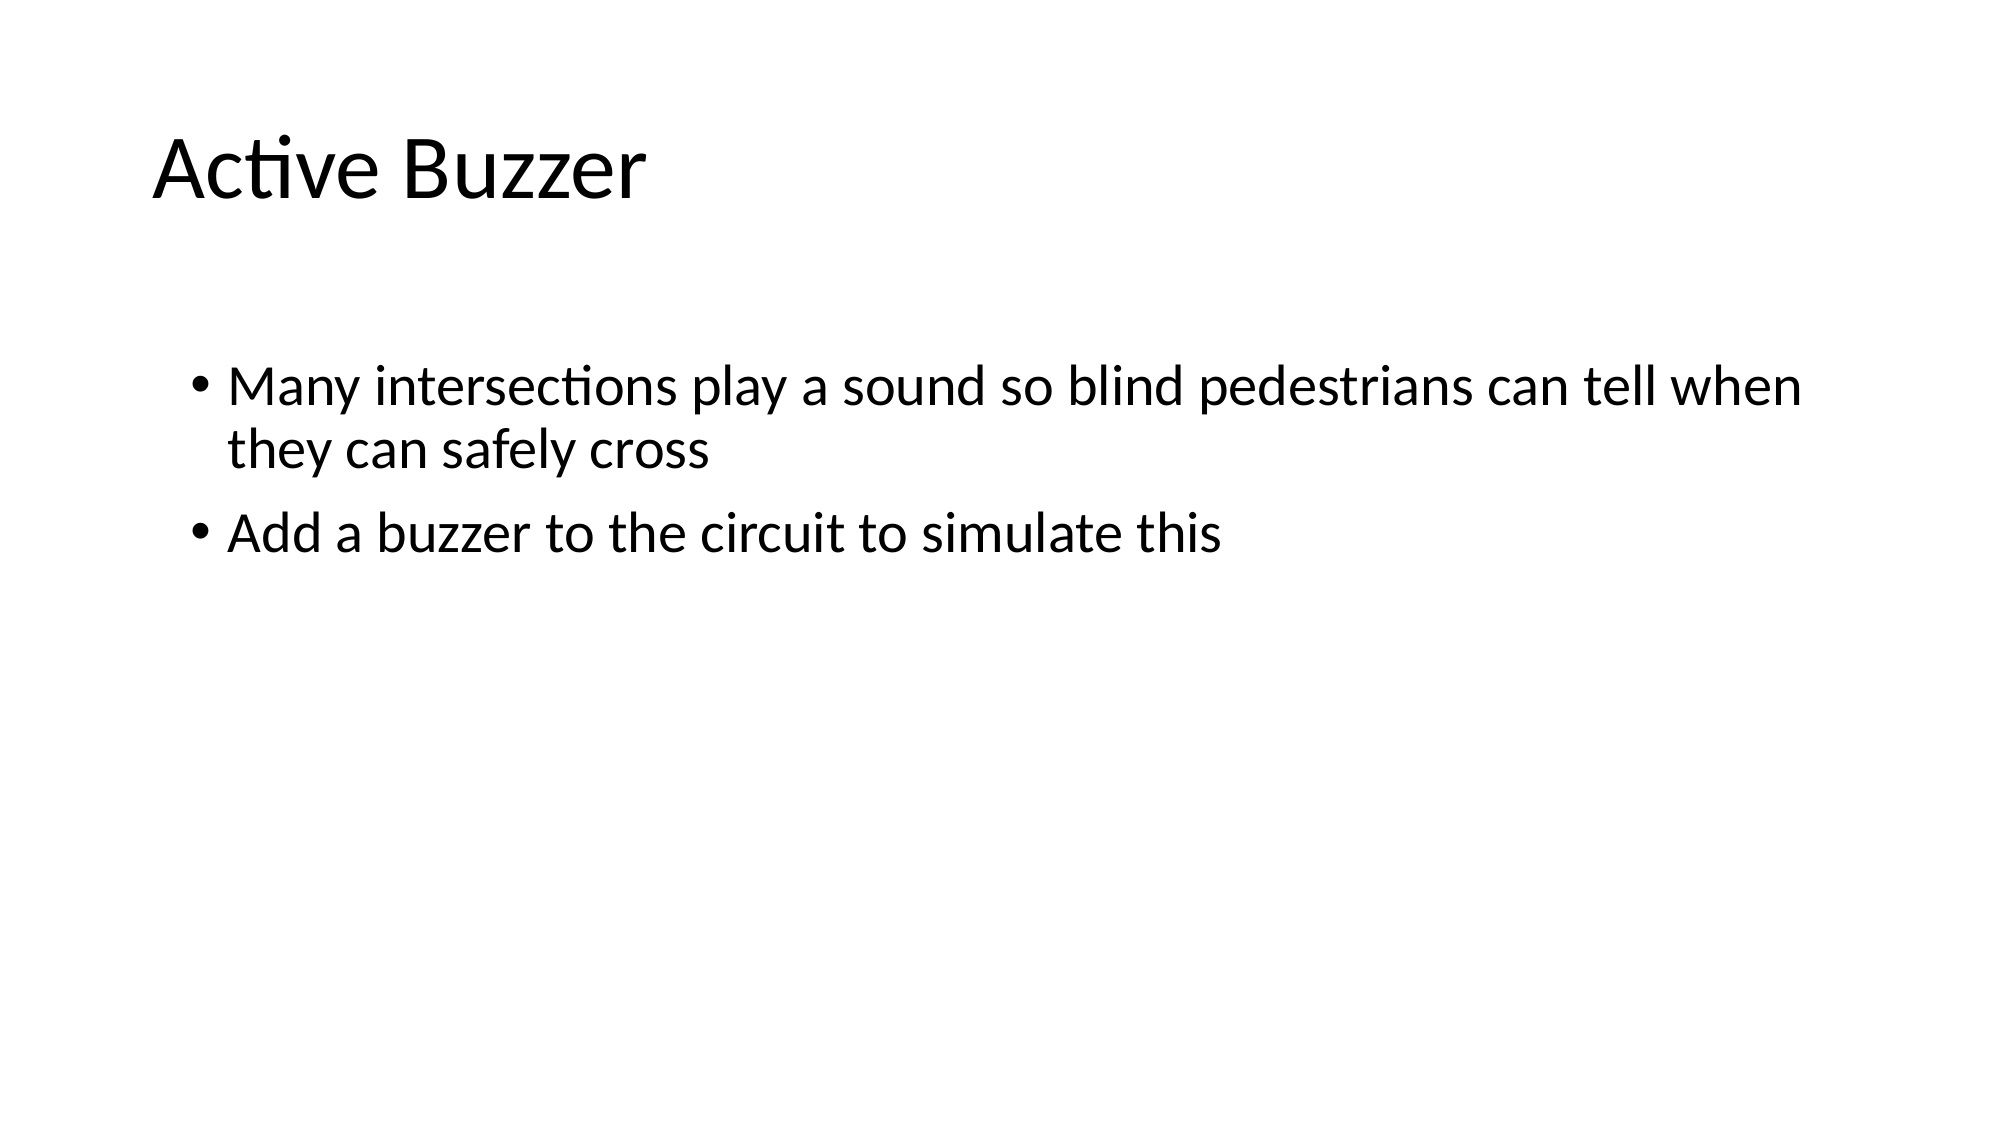

# Active Buzzer
Many intersections play a sound so blind pedestrians can tell when they can safely cross
Add a buzzer to the circuit to simulate this